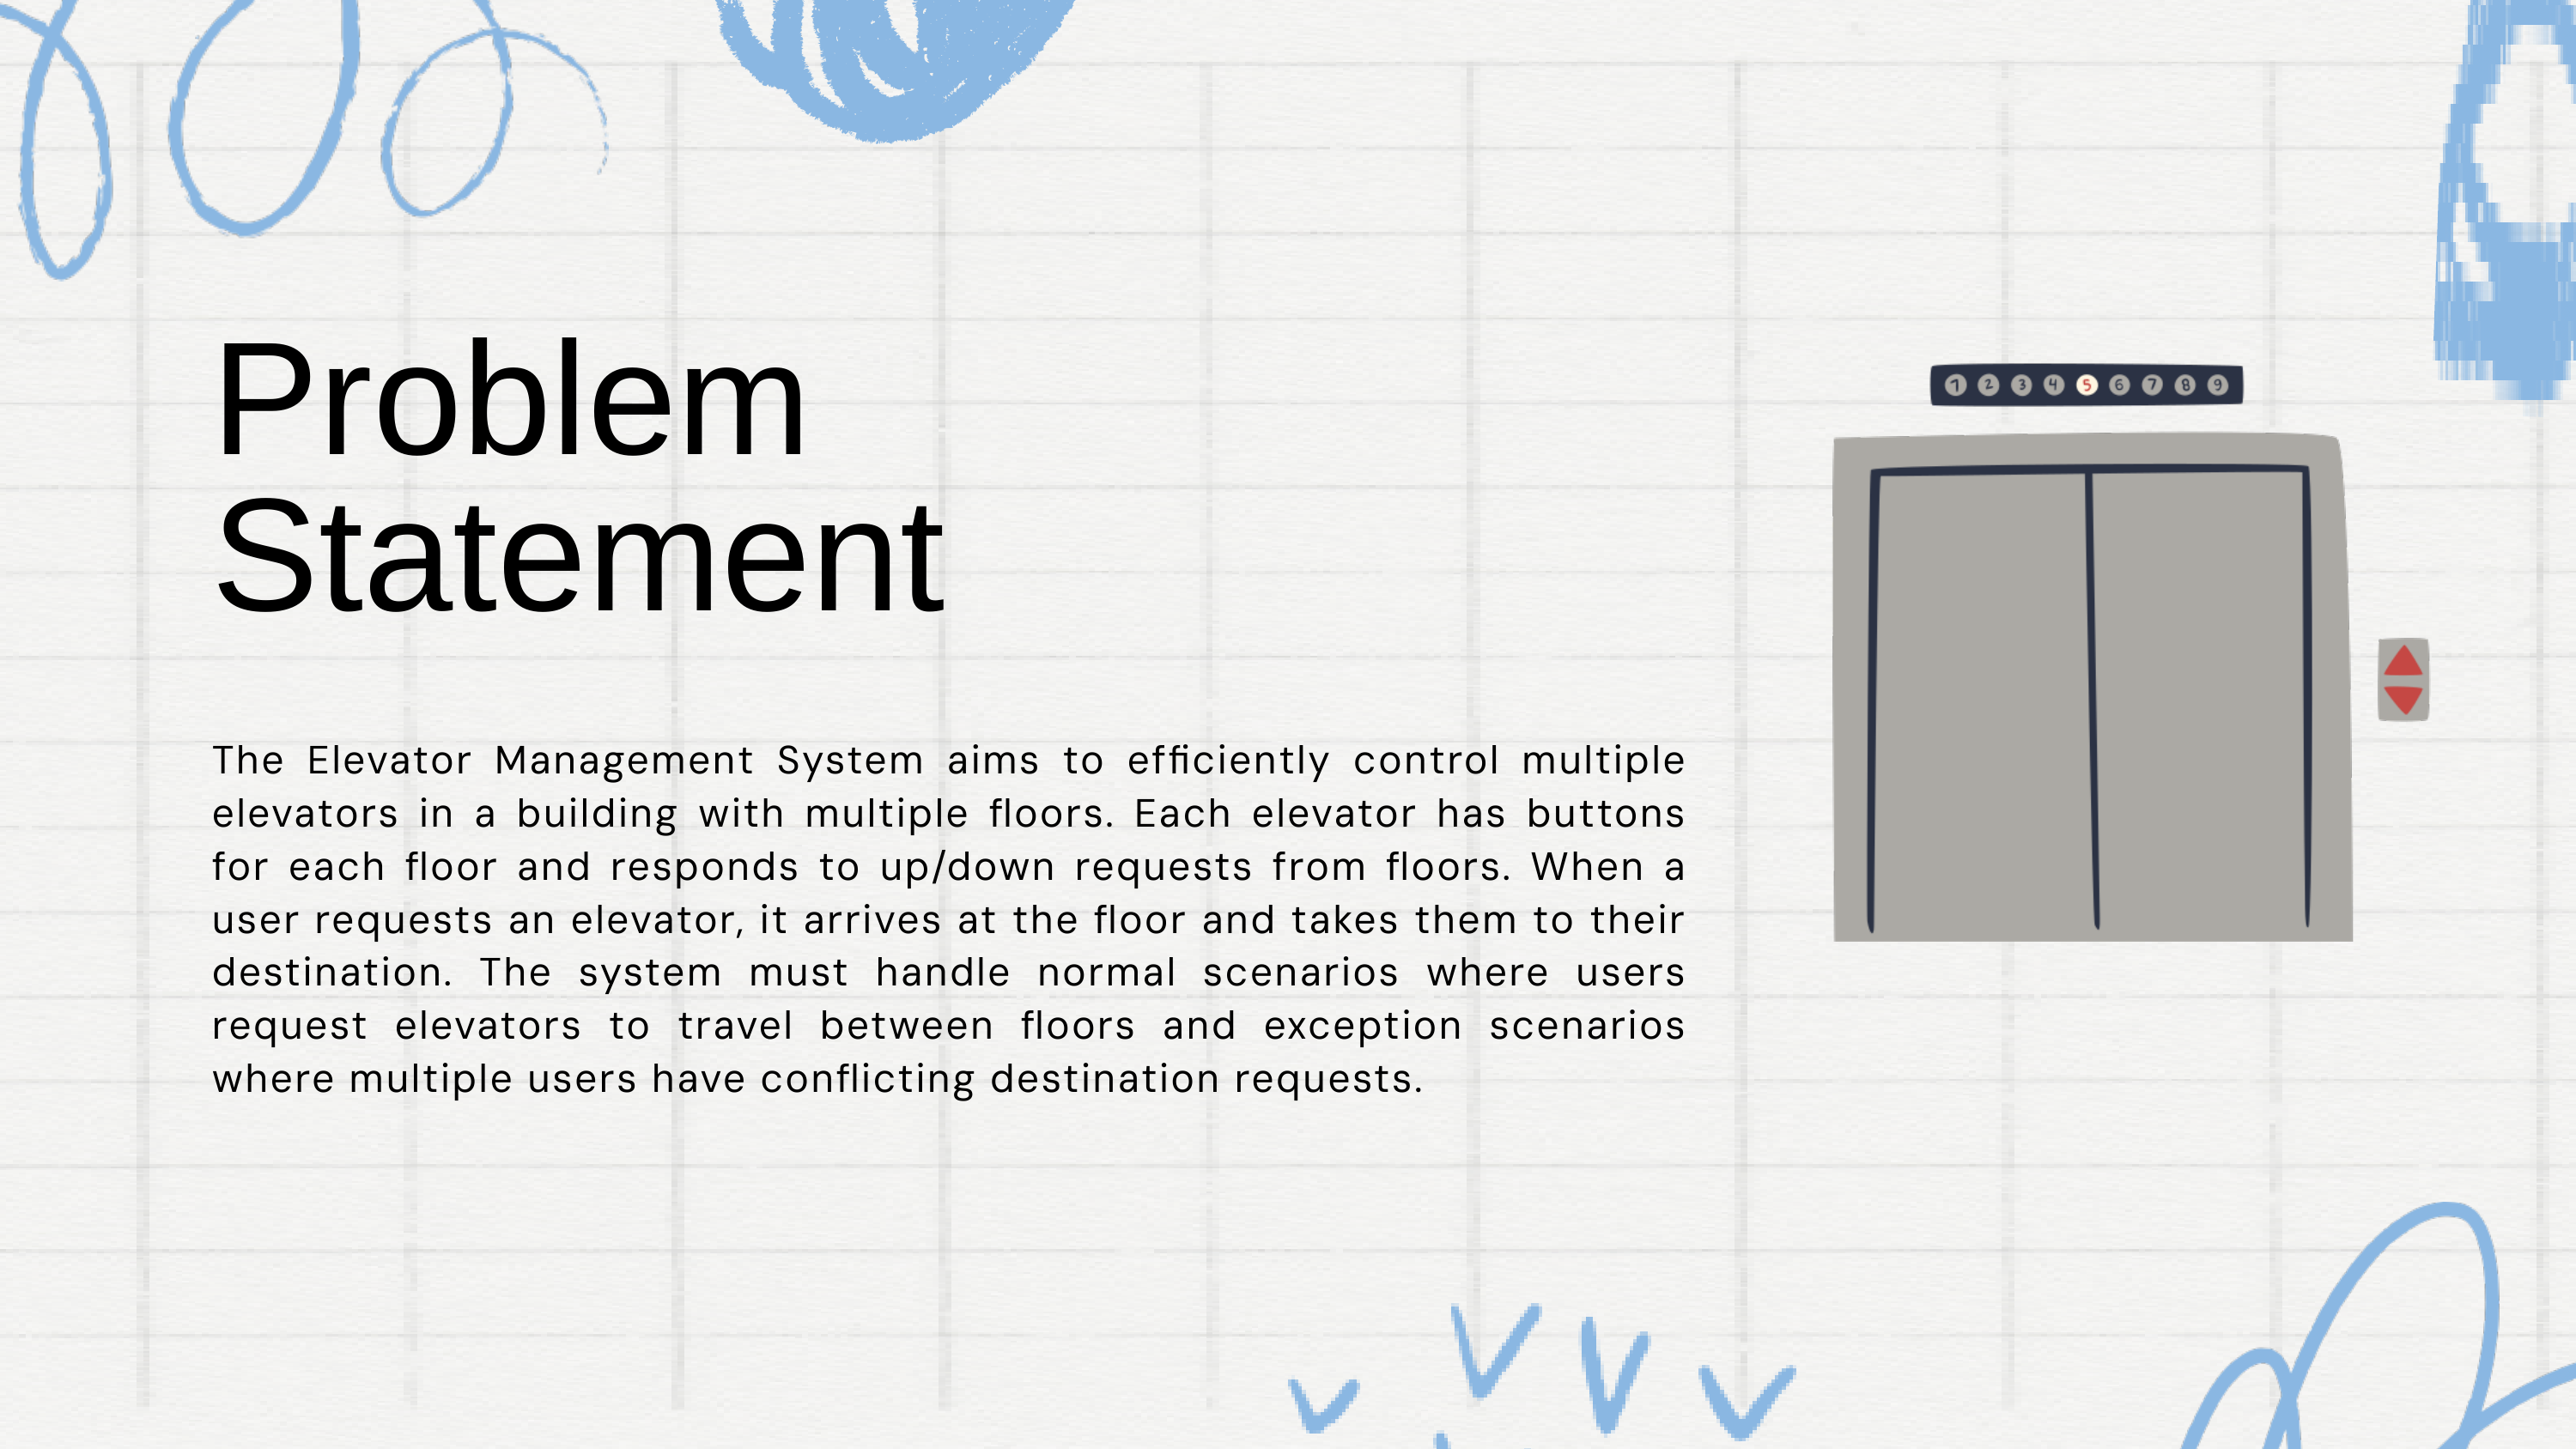

Problem Statement

The Elevator Management System aims to efficiently control multiple elevators in a building with multiple floors. Each elevator has buttons for each floor and responds to up/down requests from floors. When a user requests an elevator, it arrives at the floor and takes them to their destination. The system must handle normal scenarios where users request elevators to travel between floors and exception scenarios where multiple users have conflicting destination requests.